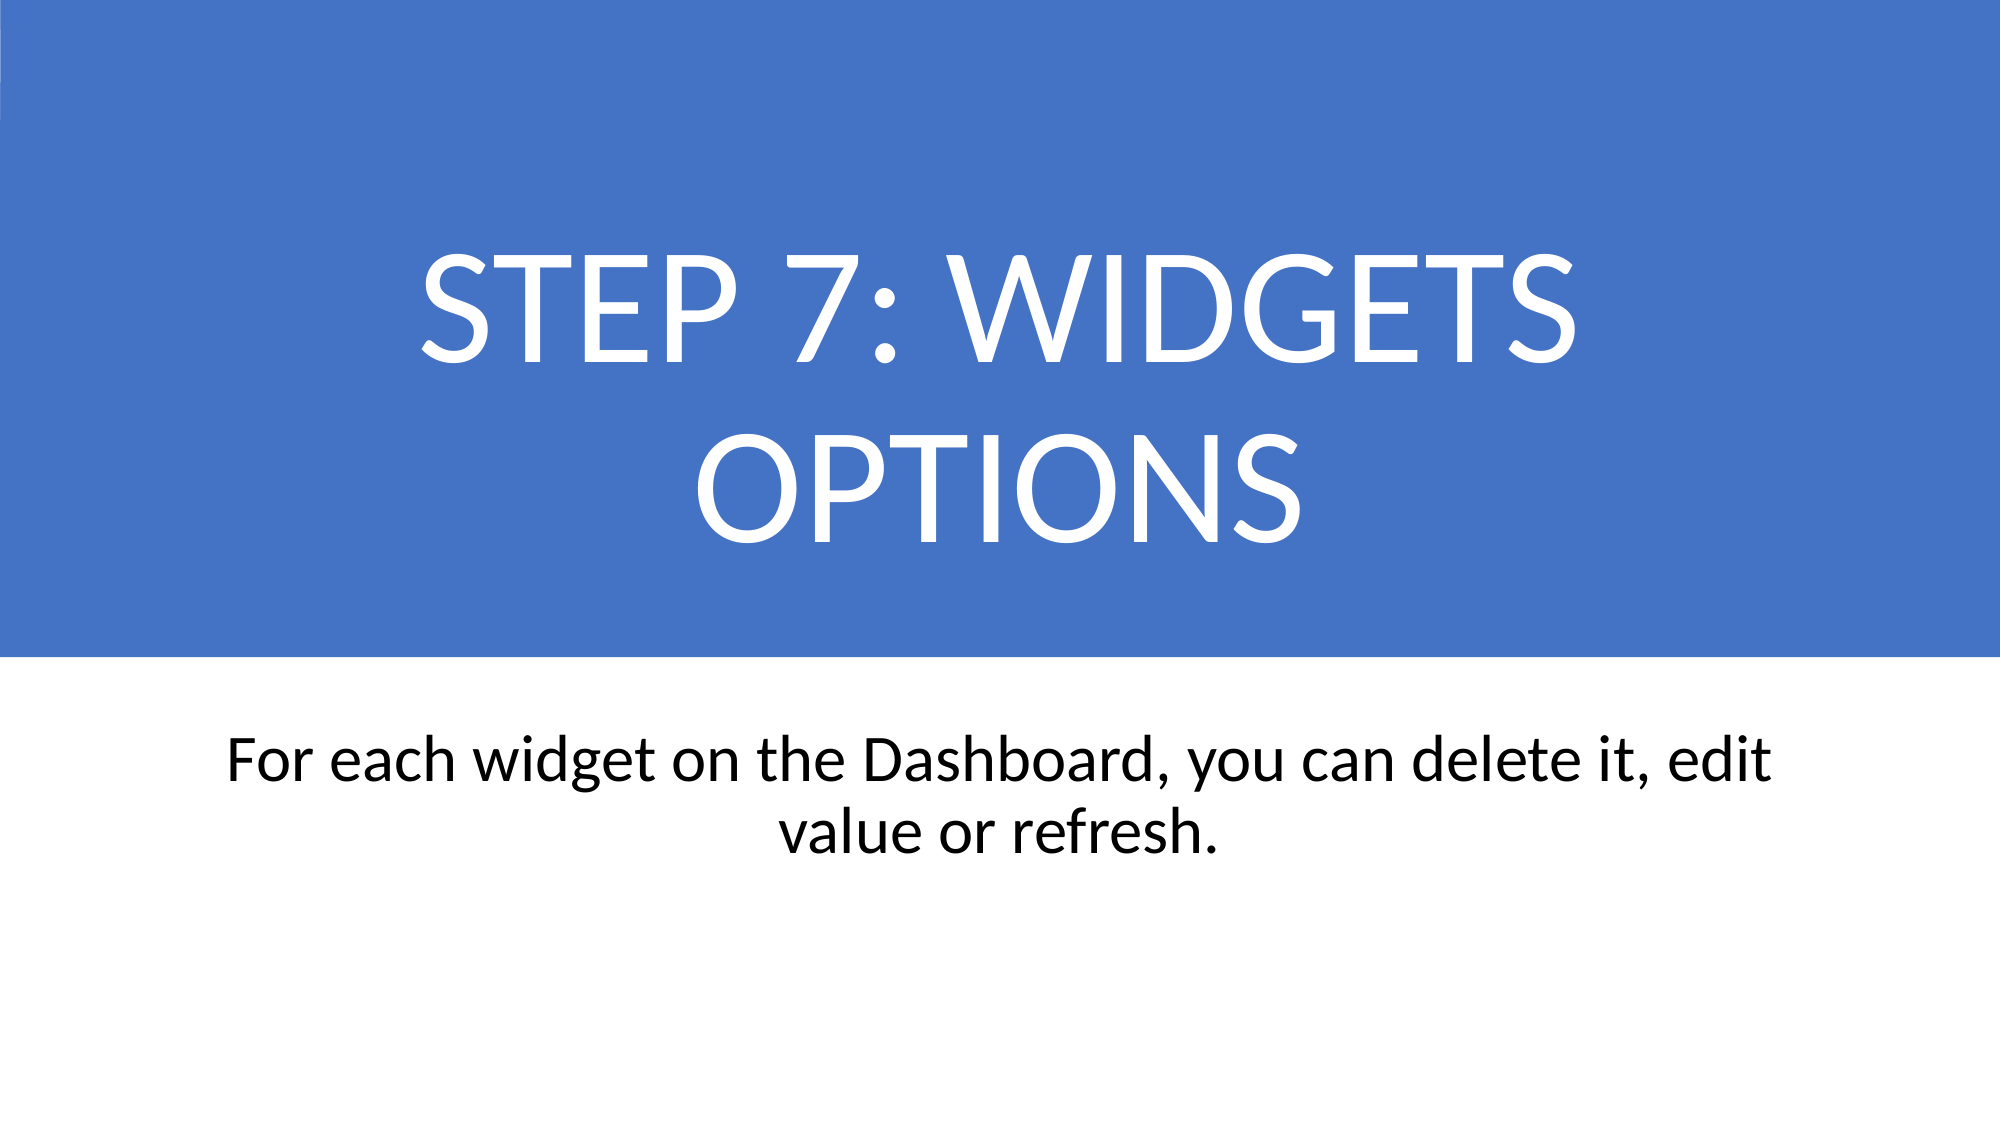

# STEP 7: WIDGETS OPTIONS
For each widget on the Dashboard, you can delete it, edit value or refresh.